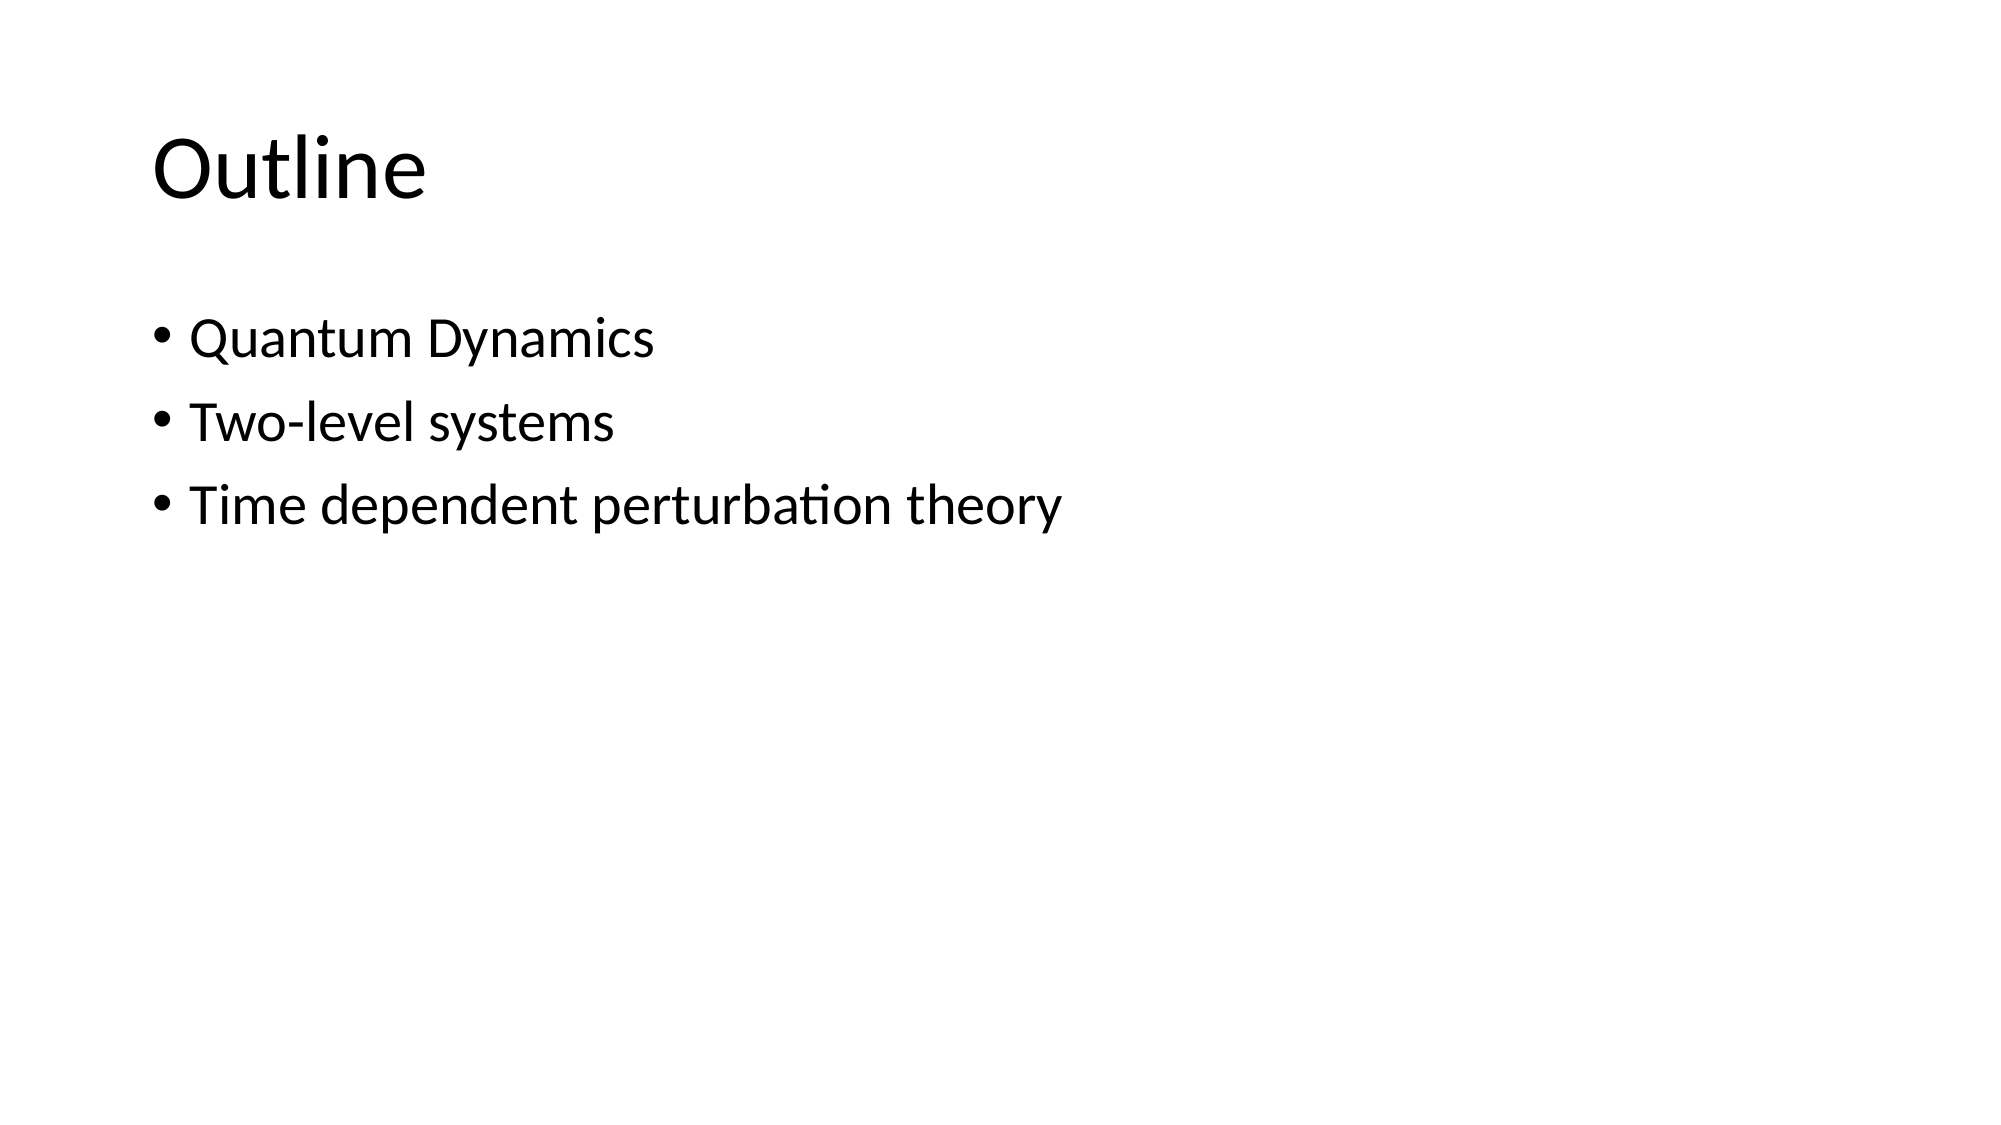

# Outline
Quantum Dynamics
Two-level systems
Time dependent perturbation theory